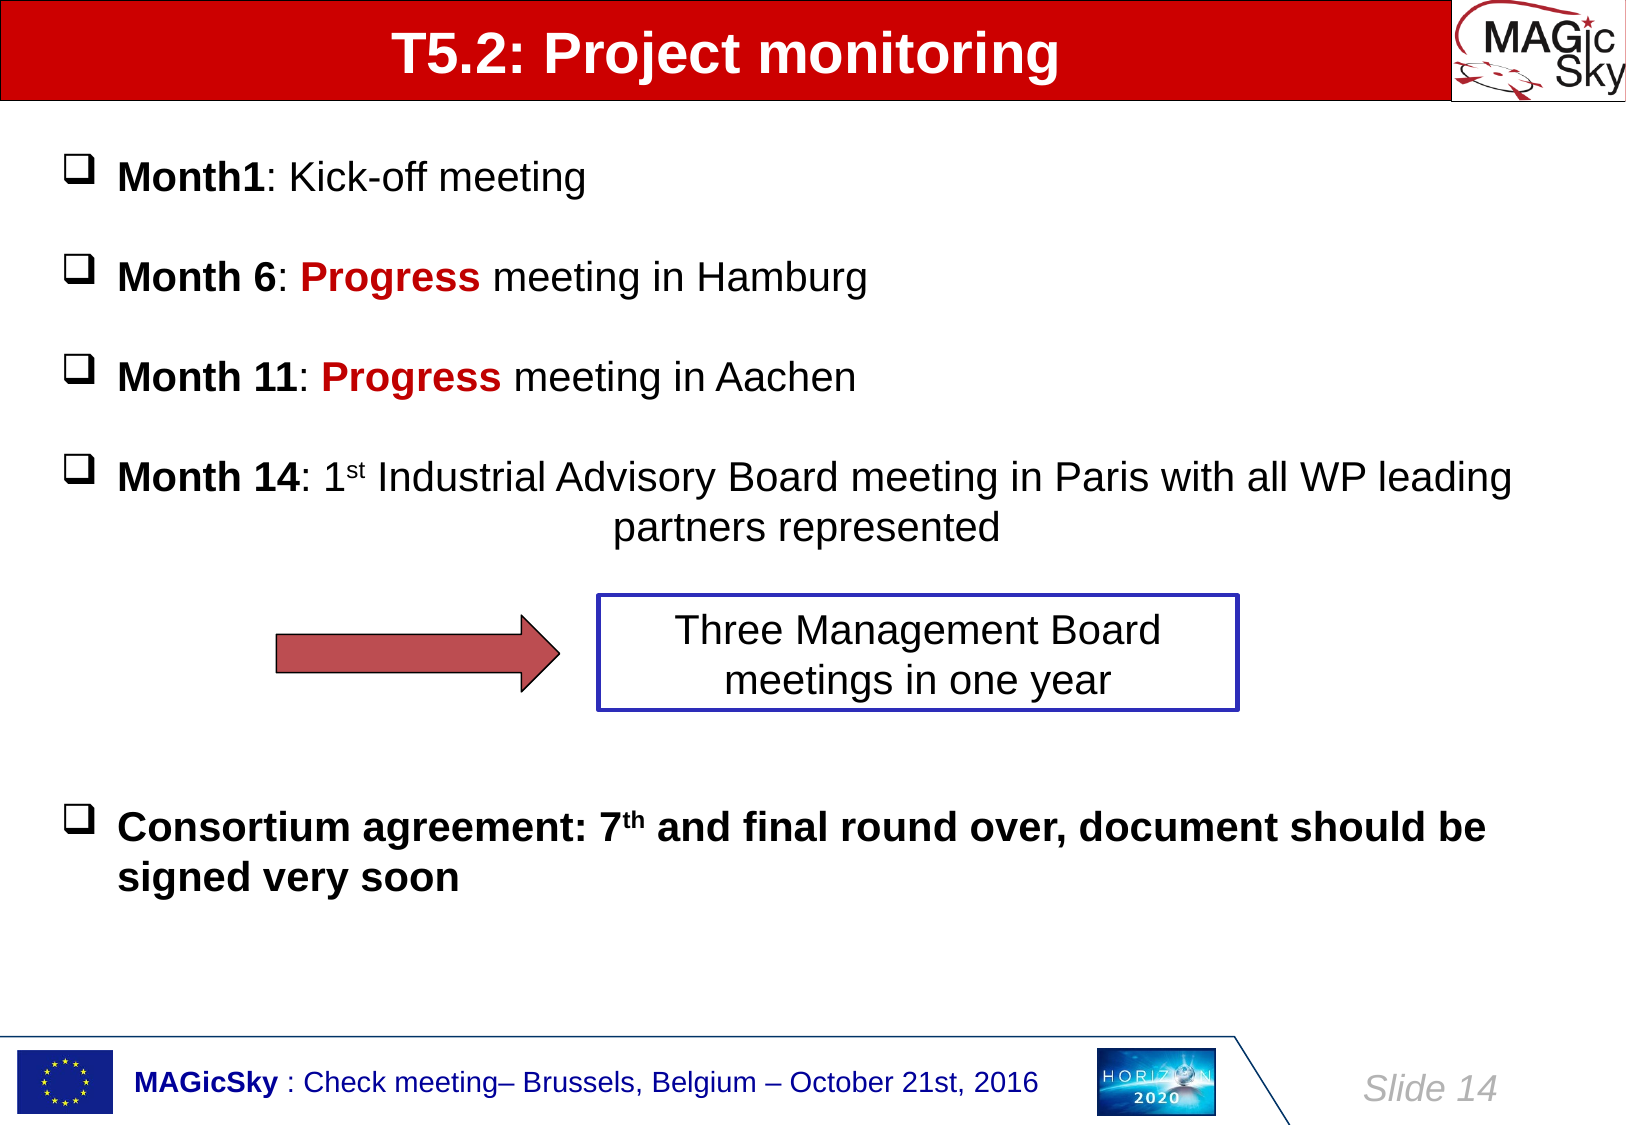

# T5.2: Project monitoring
Month1: Kick-off meeting

Month 6: Progress meeting in Hamburg

Month 11: Progress meeting in Aachen

Month 14: 1st Industrial Advisory Board meeting in Paris with all WP leading 			    partners represented

Consortium agreement: 7th and final round over, document should be signed very soon
Three Management Board meetings in one year